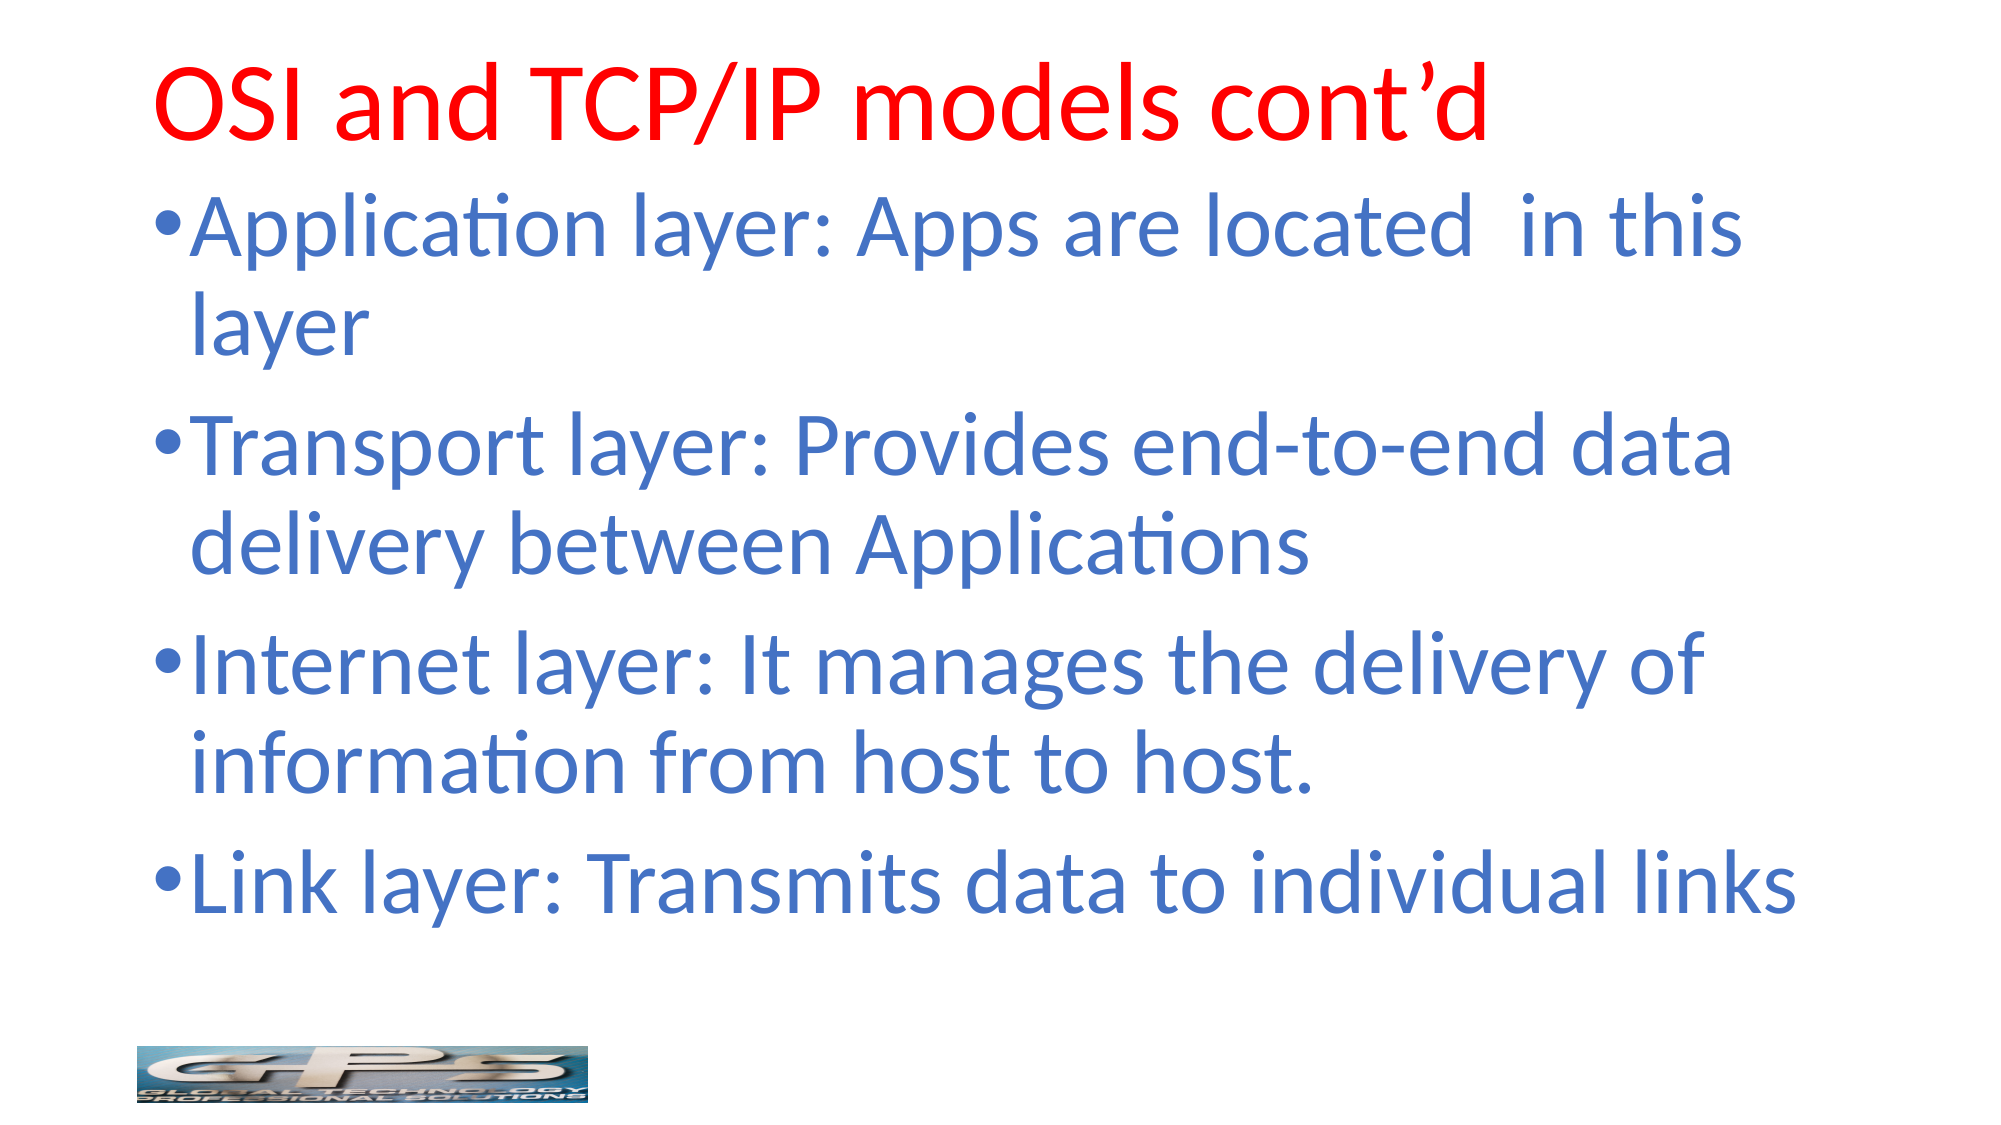

# OSI and TCP/IP models cont’d
Application layer: Apps are located  in this layer
Transport layer: Provides end-to-end data delivery between Applications
Internet layer: It manages the delivery of information from host to host.
Link layer: Transmits data to individual links